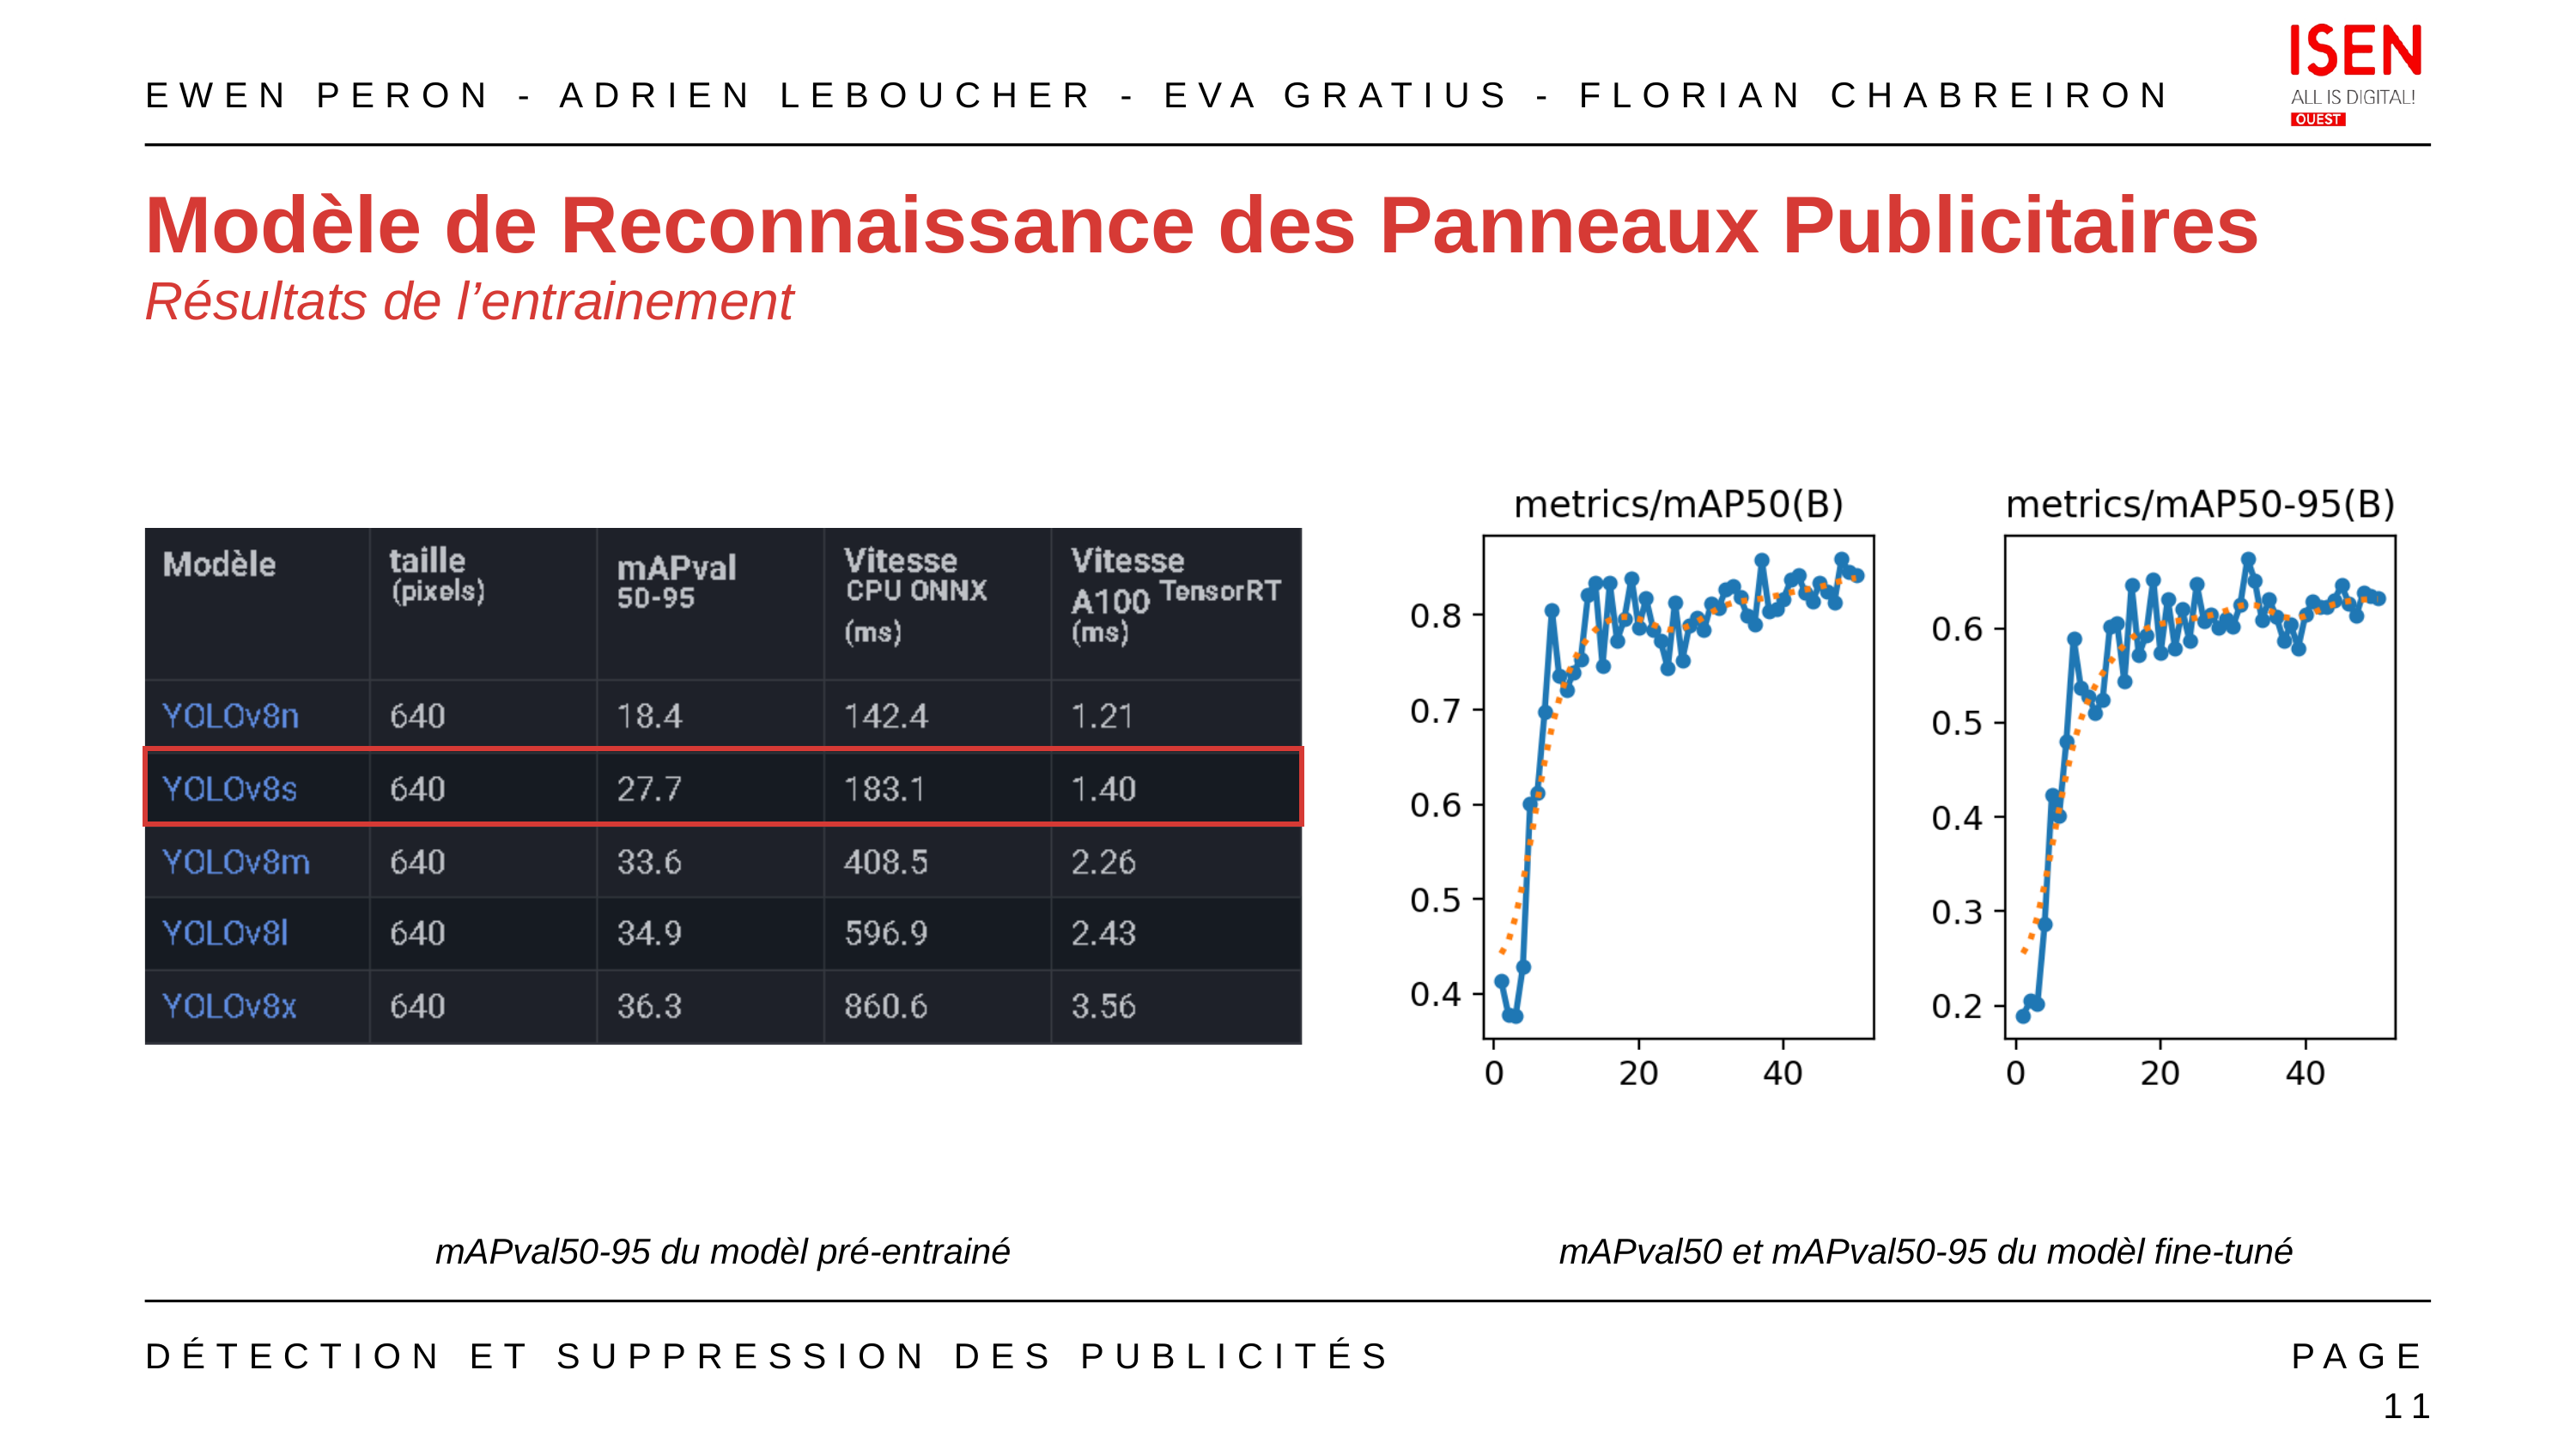

EWEN PERON - ADRIEN LEBOUCHER - EVA GRATIUS - FLORIAN CHABREIRON

Modèle de Reconnaissance des Panneaux Publicitaires
Résultats de l’entrainement

mAPval50-95 du modèl pré-entrainé
mAPval50 et mAPval50-95 du modèl fine-tuné

DÉTECTION ET SUPPRESSION DES PUBLICITÉS
PAGE 11